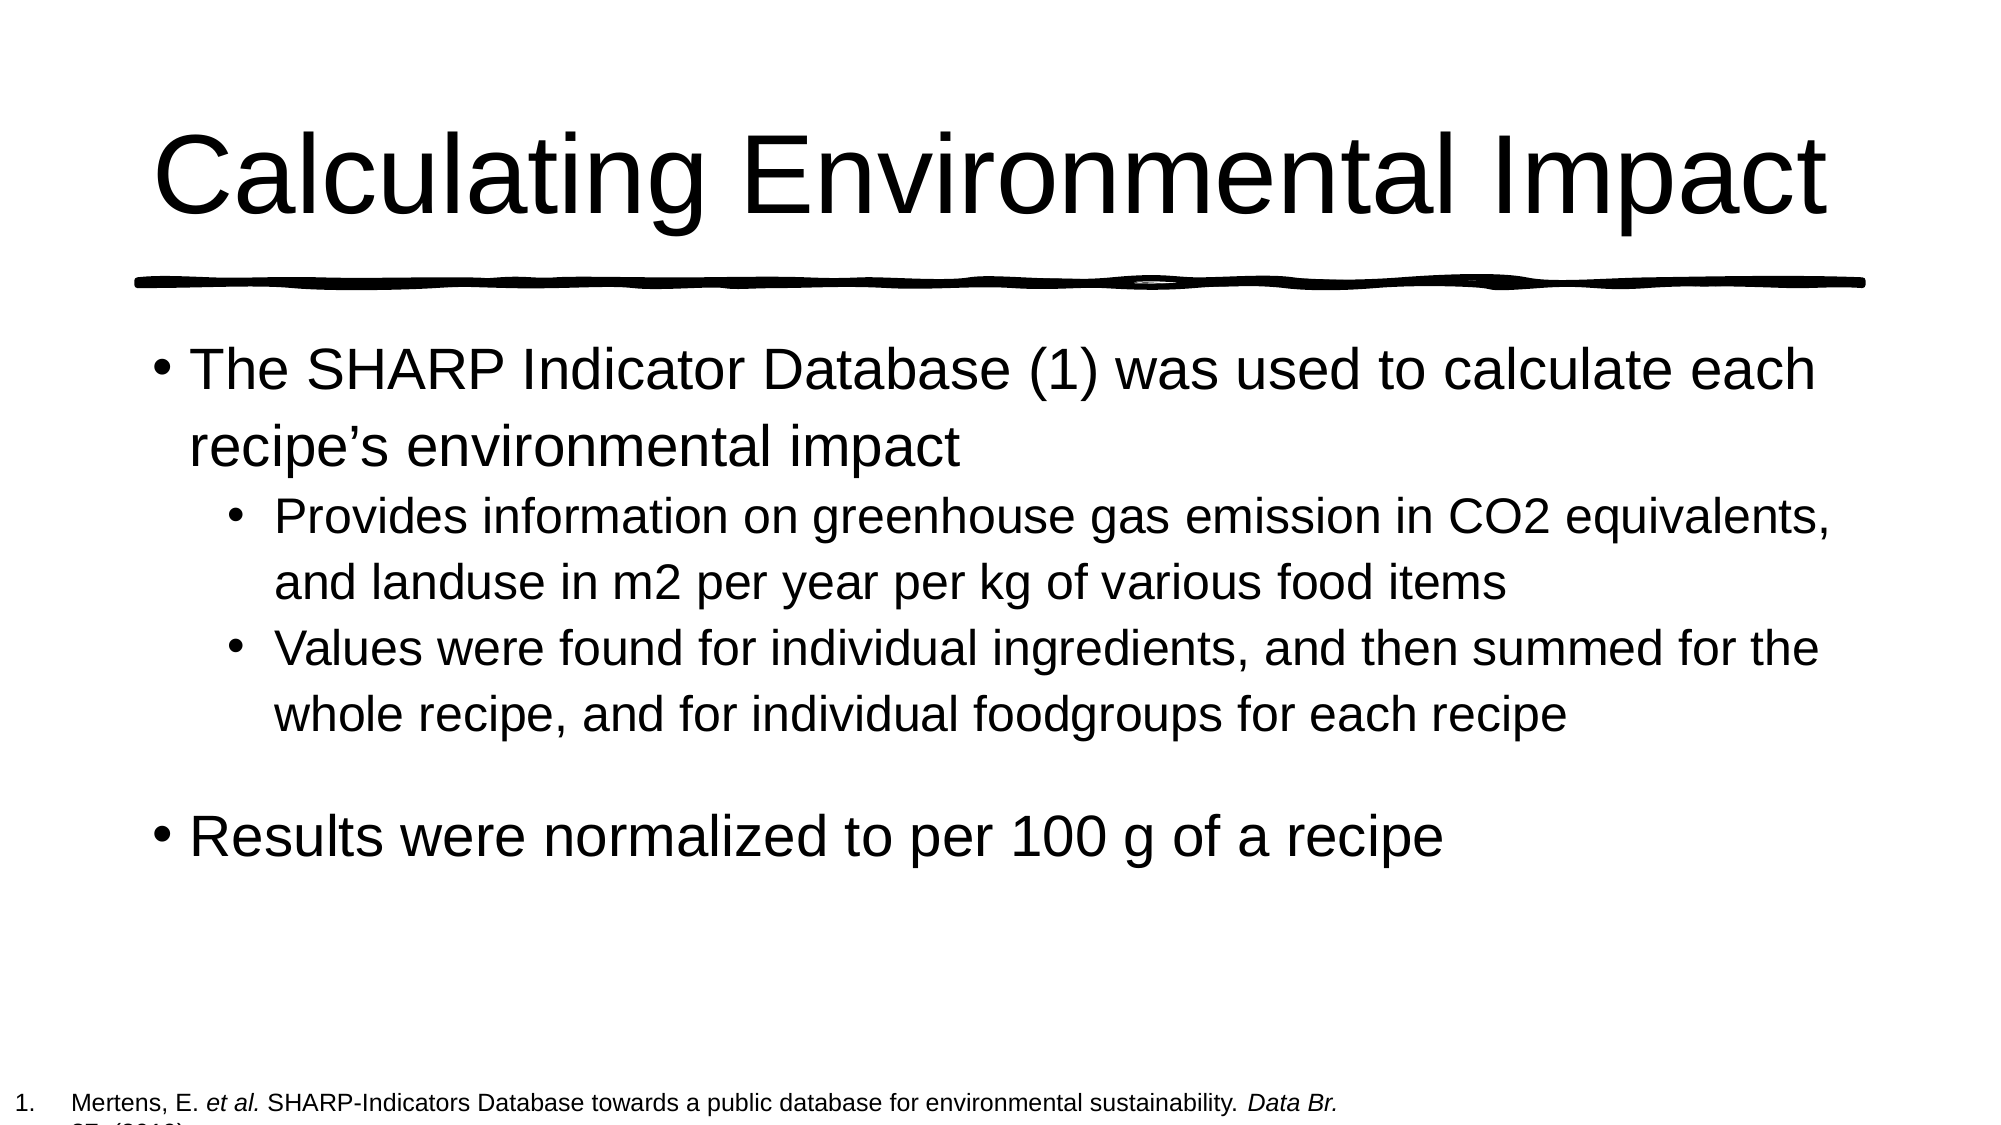

# Calculating Environmental Impact
The SHARP Indicator Database (1) was used to calculate each recipe’s environmental impact
Provides information on greenhouse gas emission in CO2 equivalents, and landuse in m2 per year per kg of various food items
Values were found for individual ingredients, and then summed for the whole recipe, and for individual foodgroups for each recipe

Results were normalized to per 100 g of a recipe
Mertens, E. et al. SHARP-Indicators Database towards a public database for environmental sustainability. Data Br. 27, (2019).